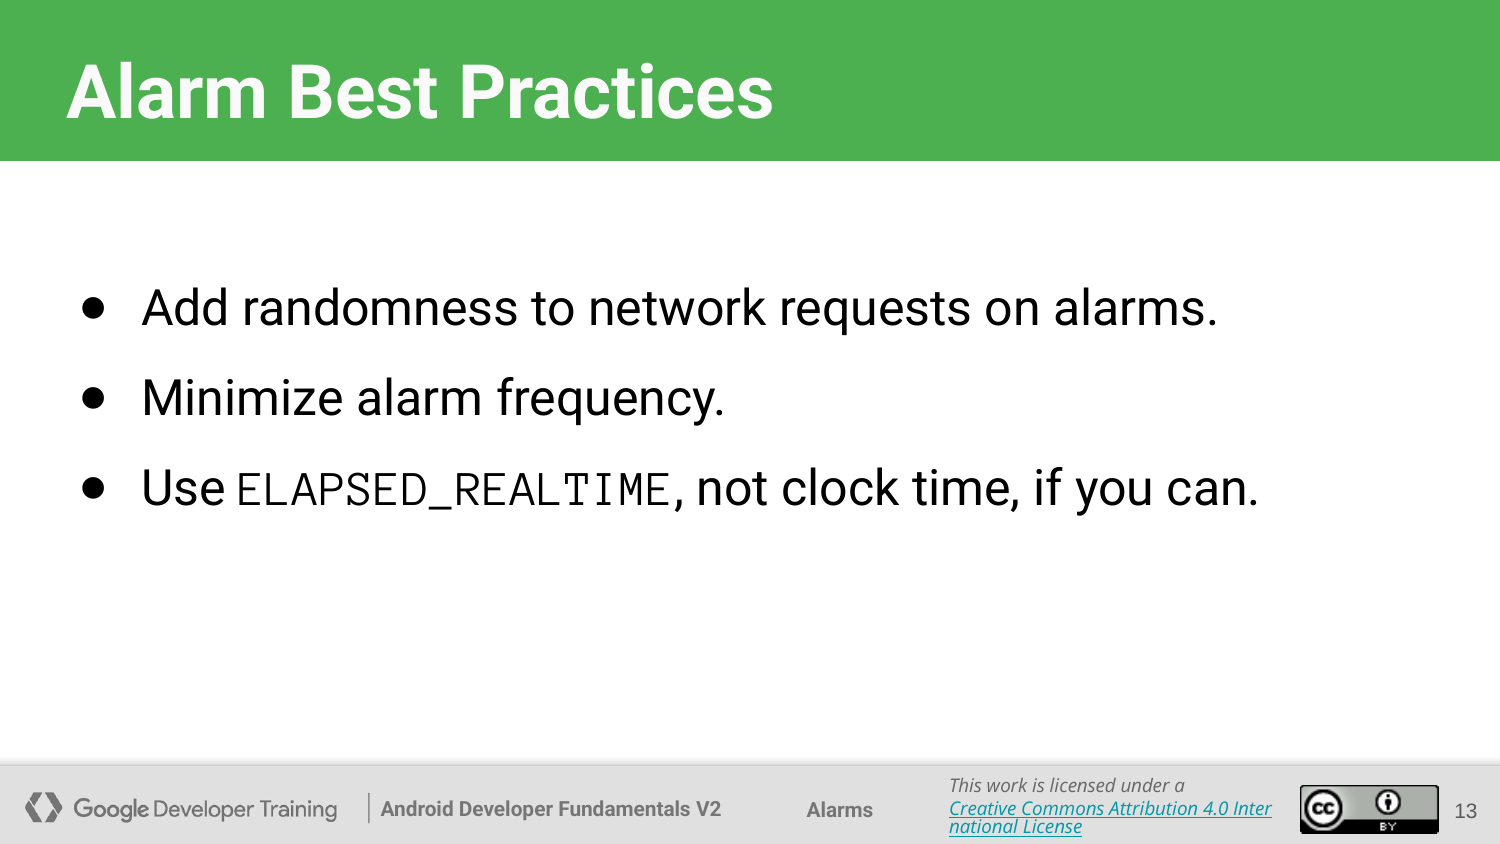

# Alarm Best Practices
Add randomness to network requests on alarms.
Minimize alarm frequency.
Use ELAPSED_REALTIME, not clock time, if you can.
13